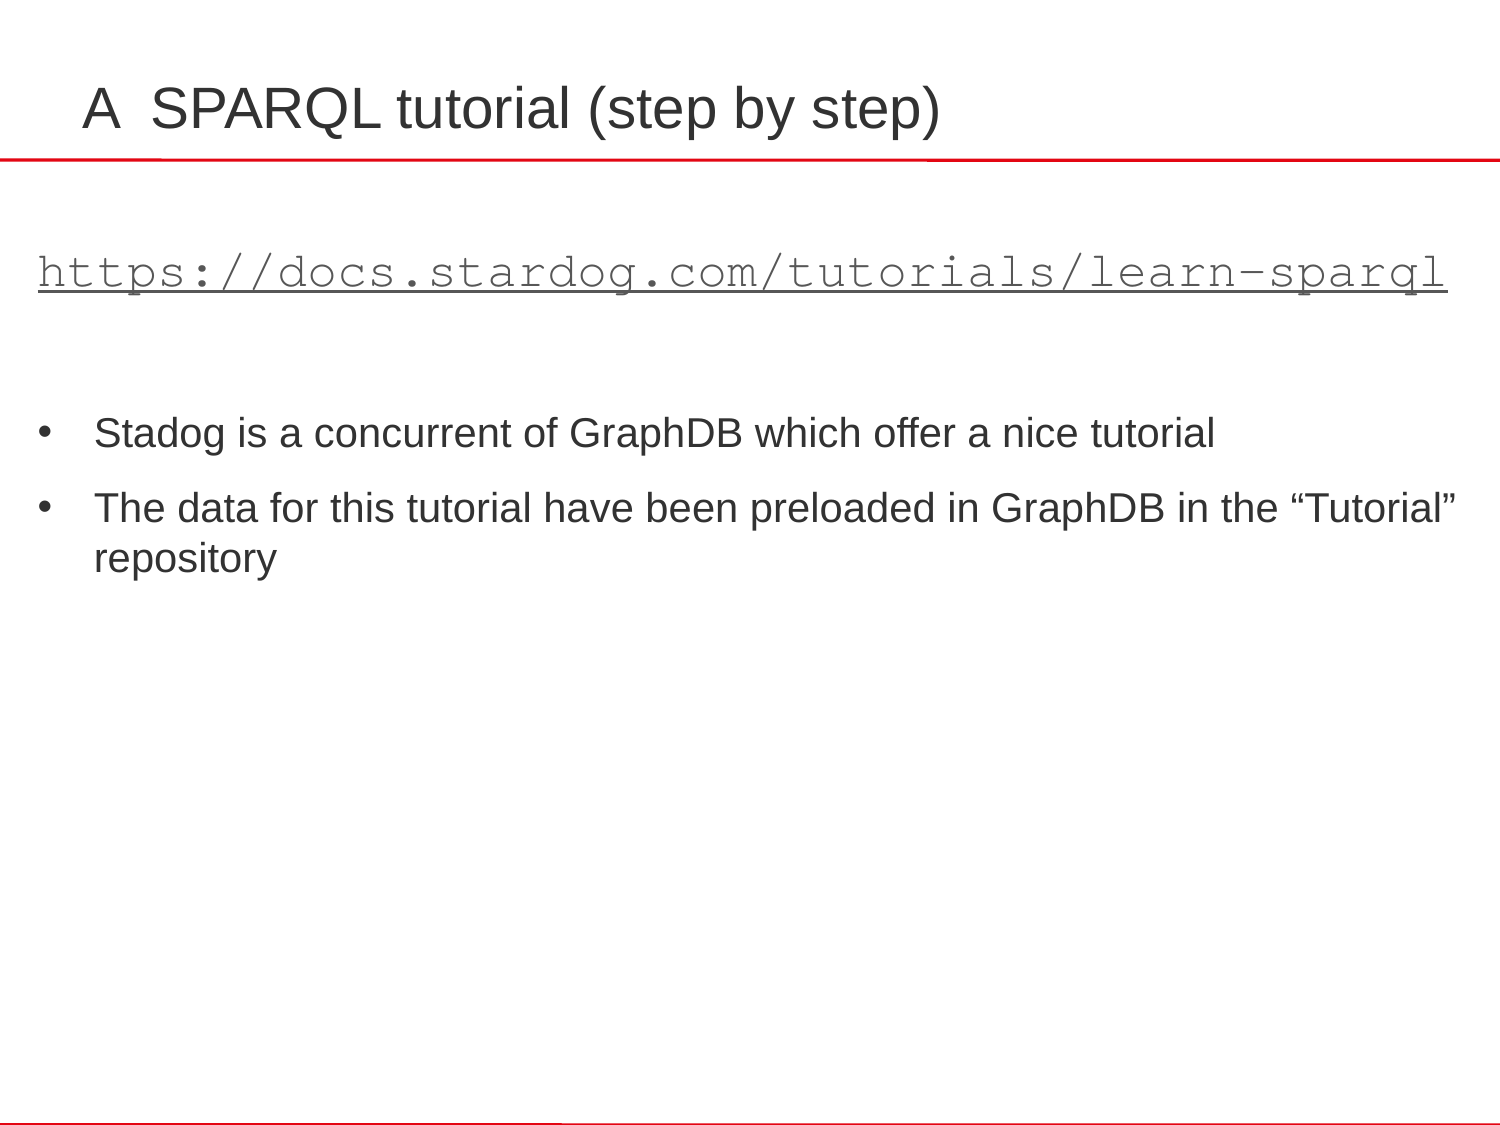

# A  SPARQL tutorial (step by step)
https://docs.stardog.com/tutorials/learn-sparql

Stadog is a concurrent of GraphDB which offer a nice tutorial
The data for this tutorial have been preloaded in GraphDB in the “Tutorial” repository